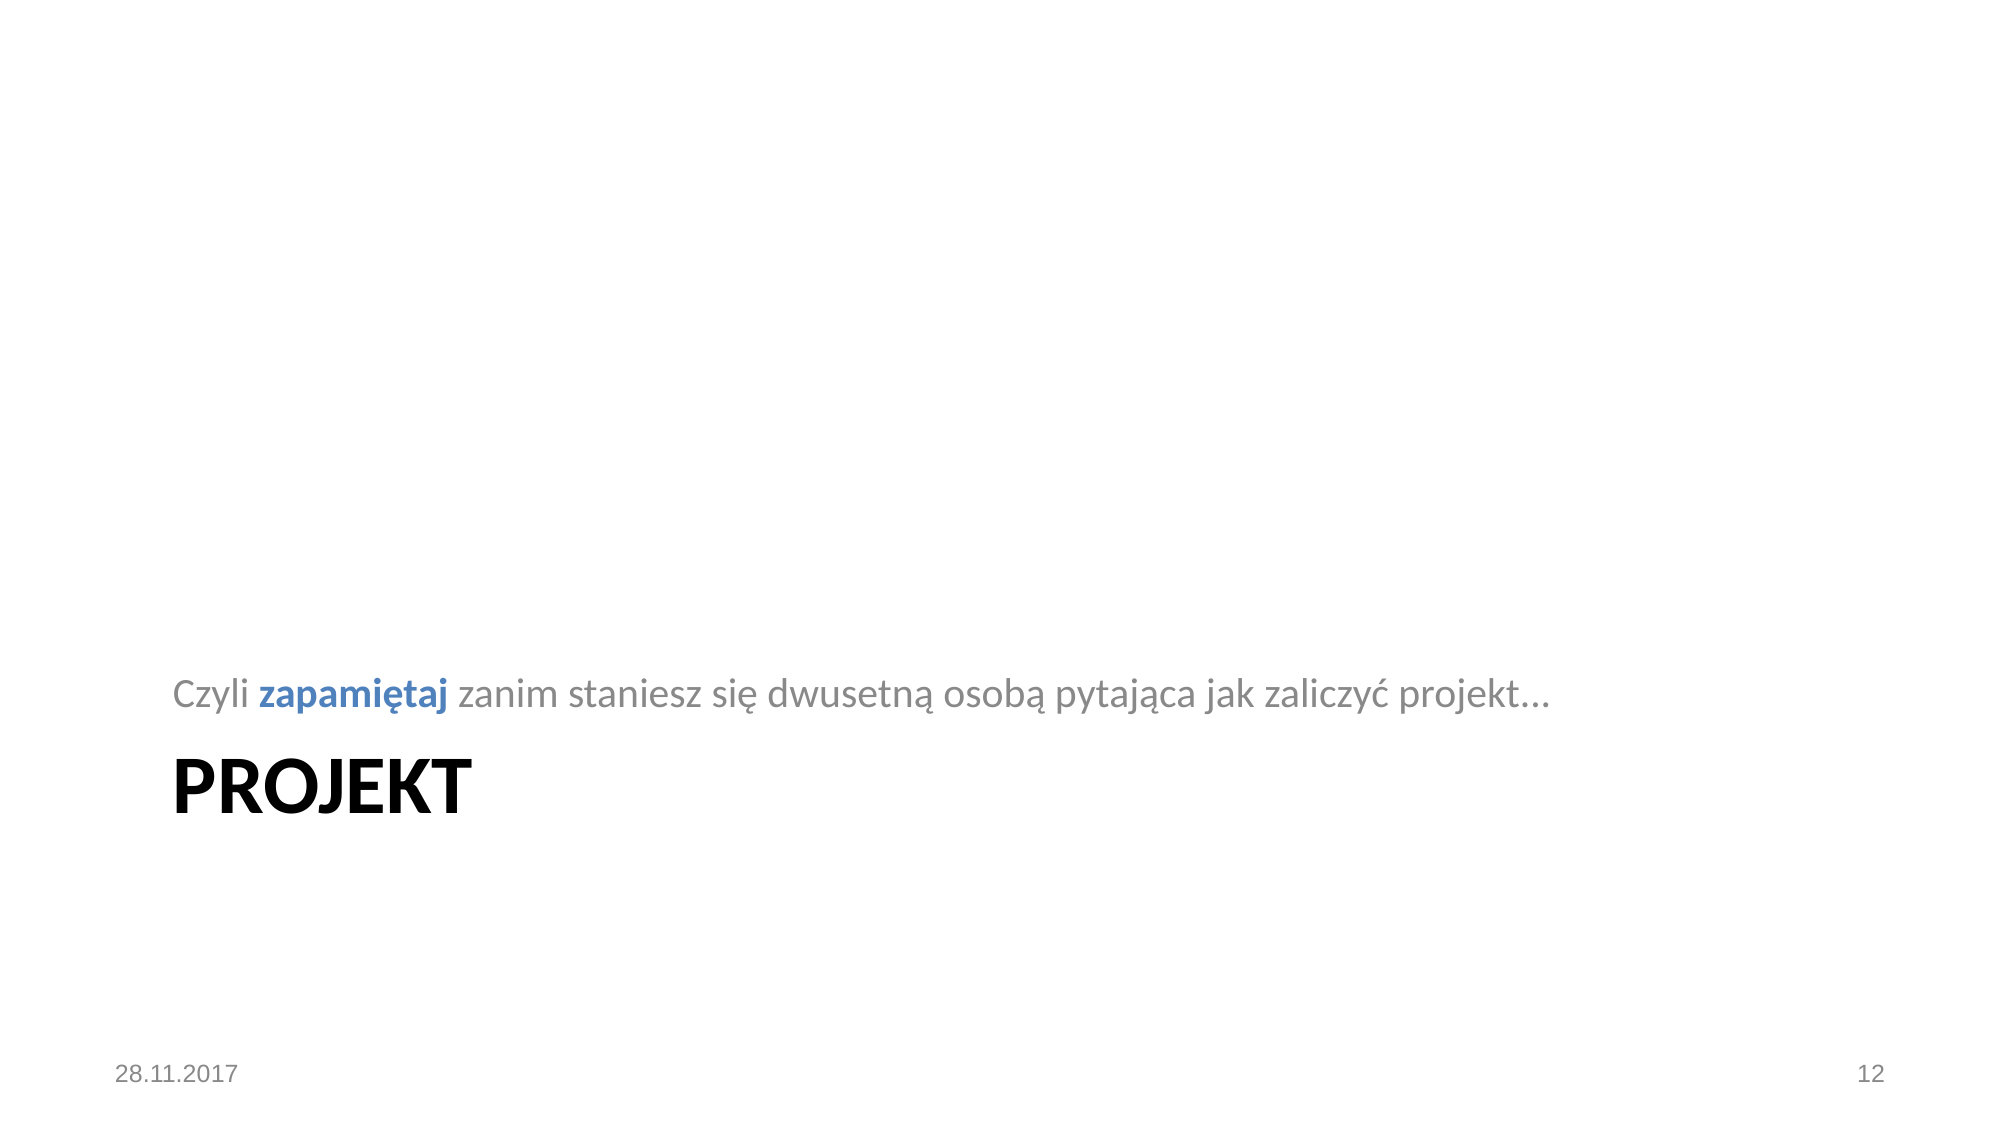

Czyli zapamiętaj zanim staniesz się dwusetną osobą pytająca jak zaliczyć projekt...
# PROJEKT
28.11.2017
12